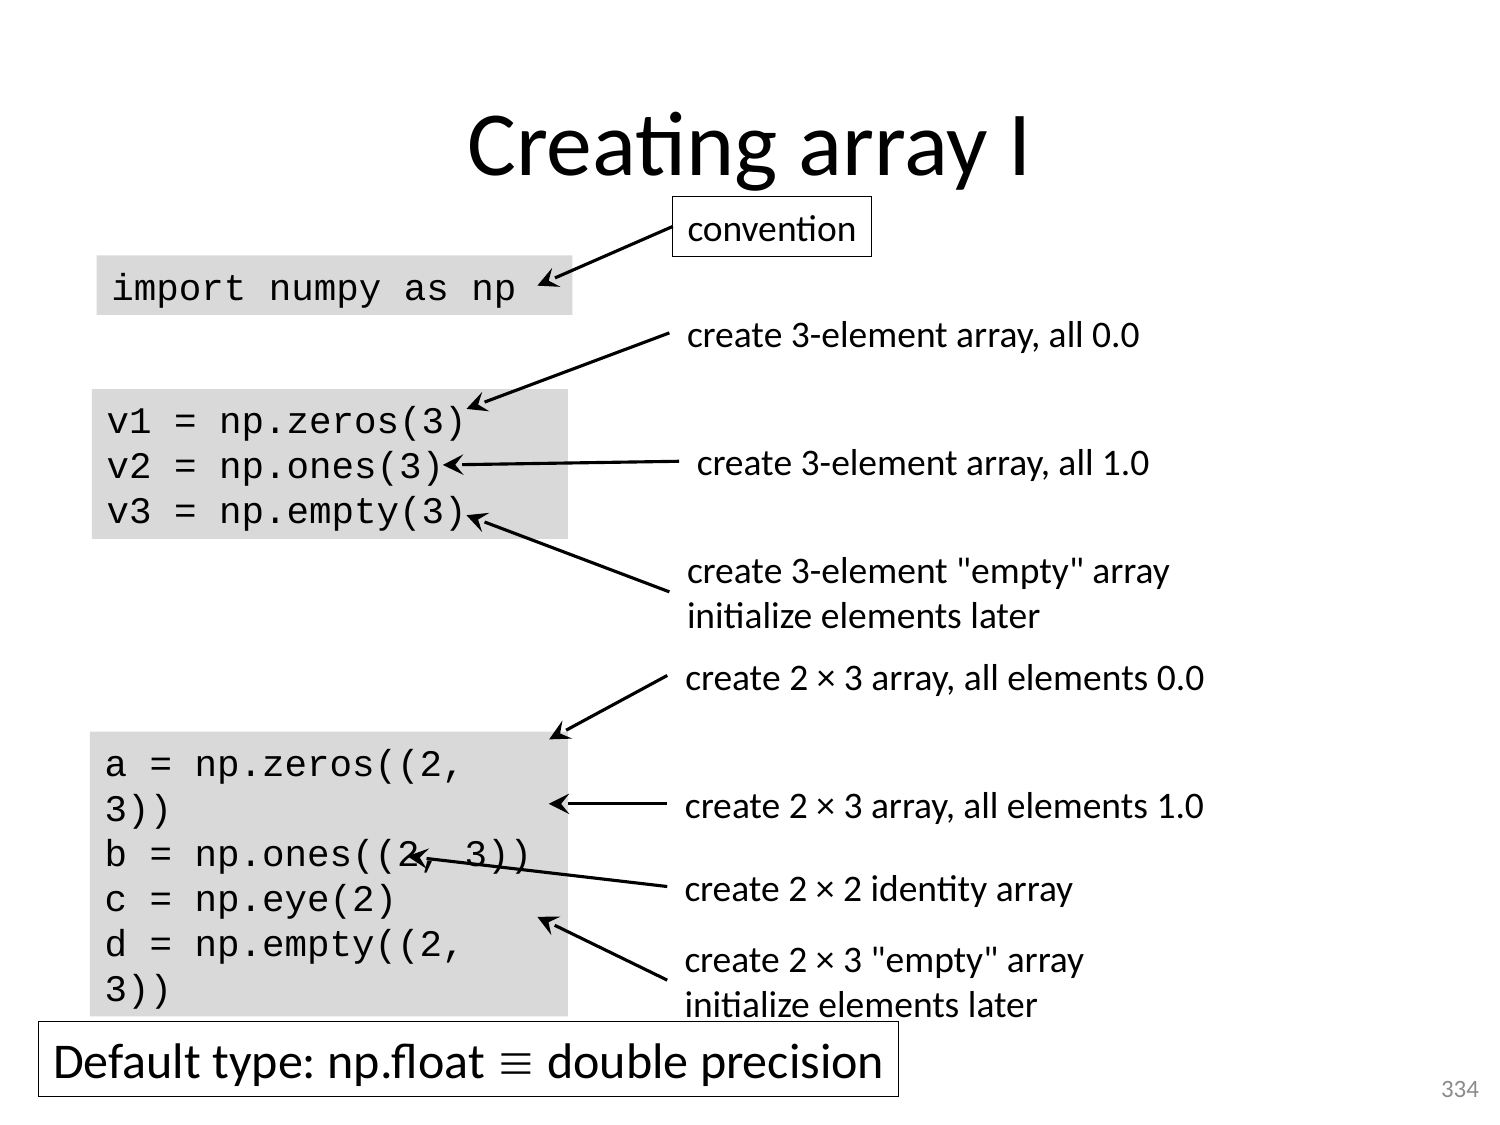

# Creating array I
convention
import numpy as np
create 3-element array, all 0.0
v1 = np.zeros(3)
v2 = np.ones(3)
v3 = np.empty(3)
create 3-element array, all 1.0
create 3-element "empty" array
initialize elements later
create 2 × 3 array, all elements 0.0
a = np.zeros((2, 3))
b = np.ones((2, 3))
c = np.eye(2)
d = np.empty((2, 3))
create 2 × 3 array, all elements 1.0
create 2 × 2 identity array
create 2 × 3 "empty" array
initialize elements later
Default type: np.float ≡ double precision
334